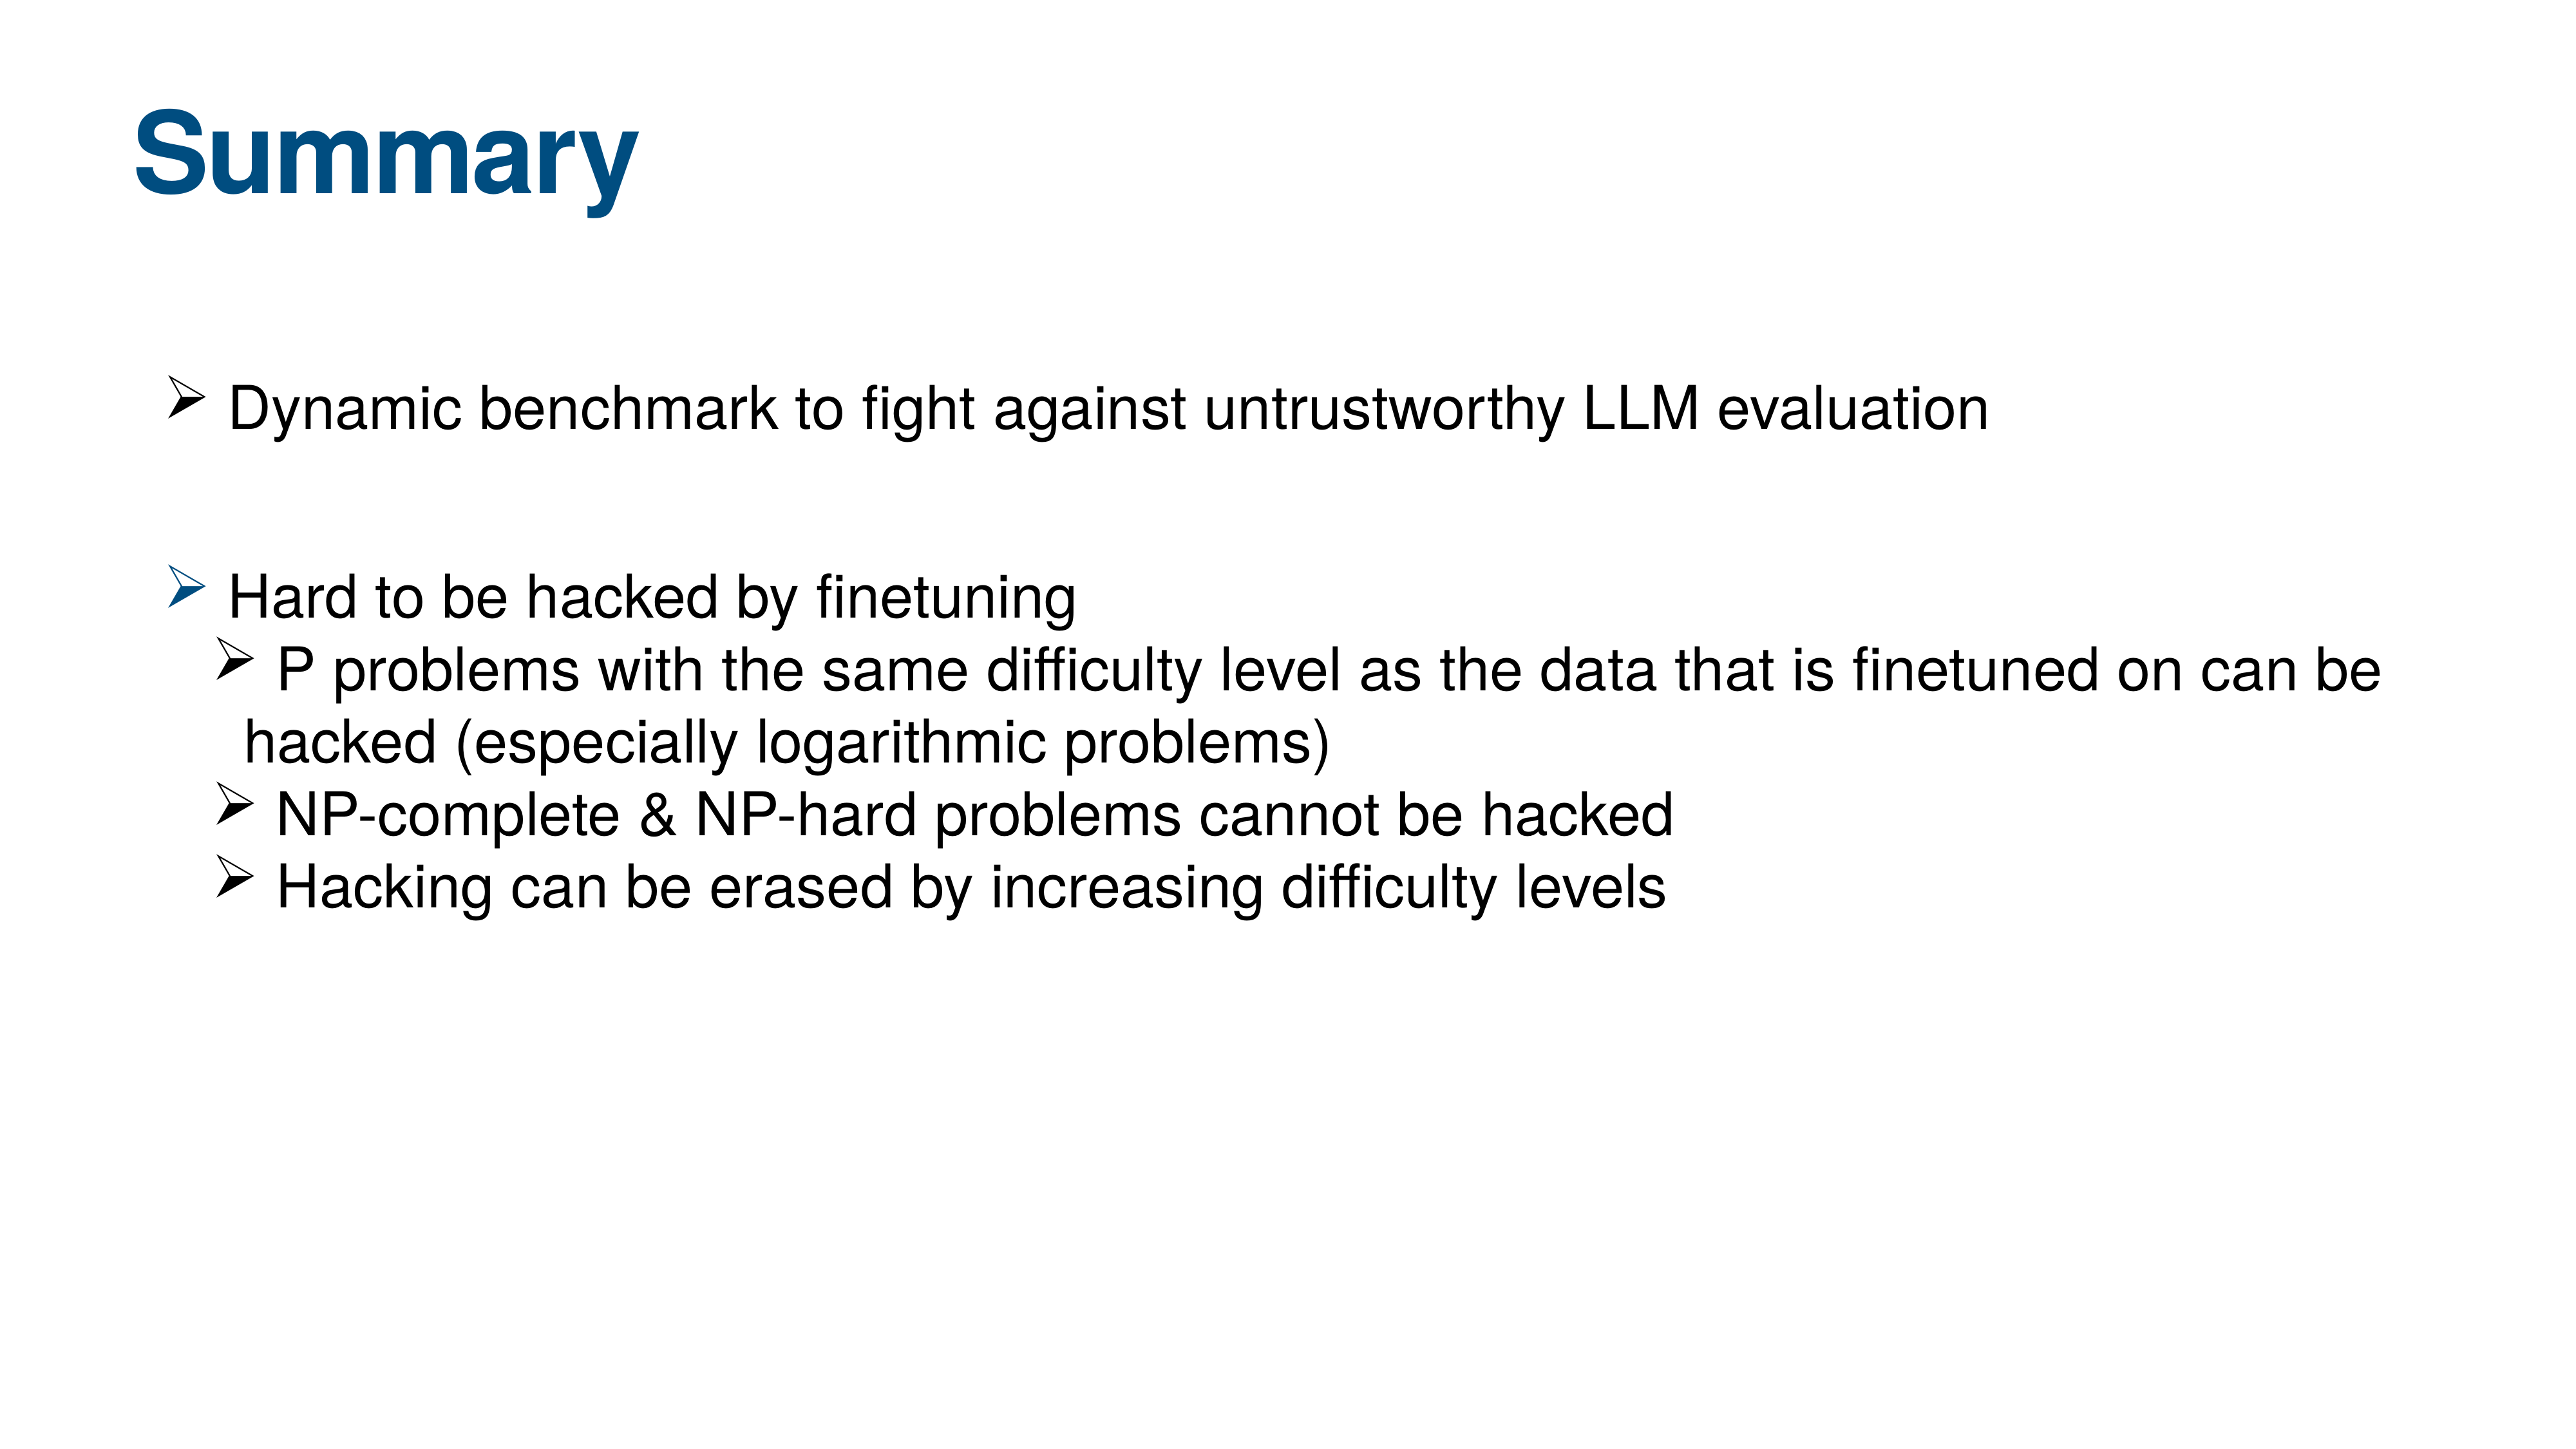

Summary
 Dynamic benchmark to fight against untrustworthy LLM evaluation

 Hard to be hacked by finetuning
 P problems with the same difficulty level as the data that is finetuned on can be hacked (especially logarithmic problems)
 NP-complete & NP-hard problems cannot be hacked
 Hacking can be erased by increasing difficulty levels
122